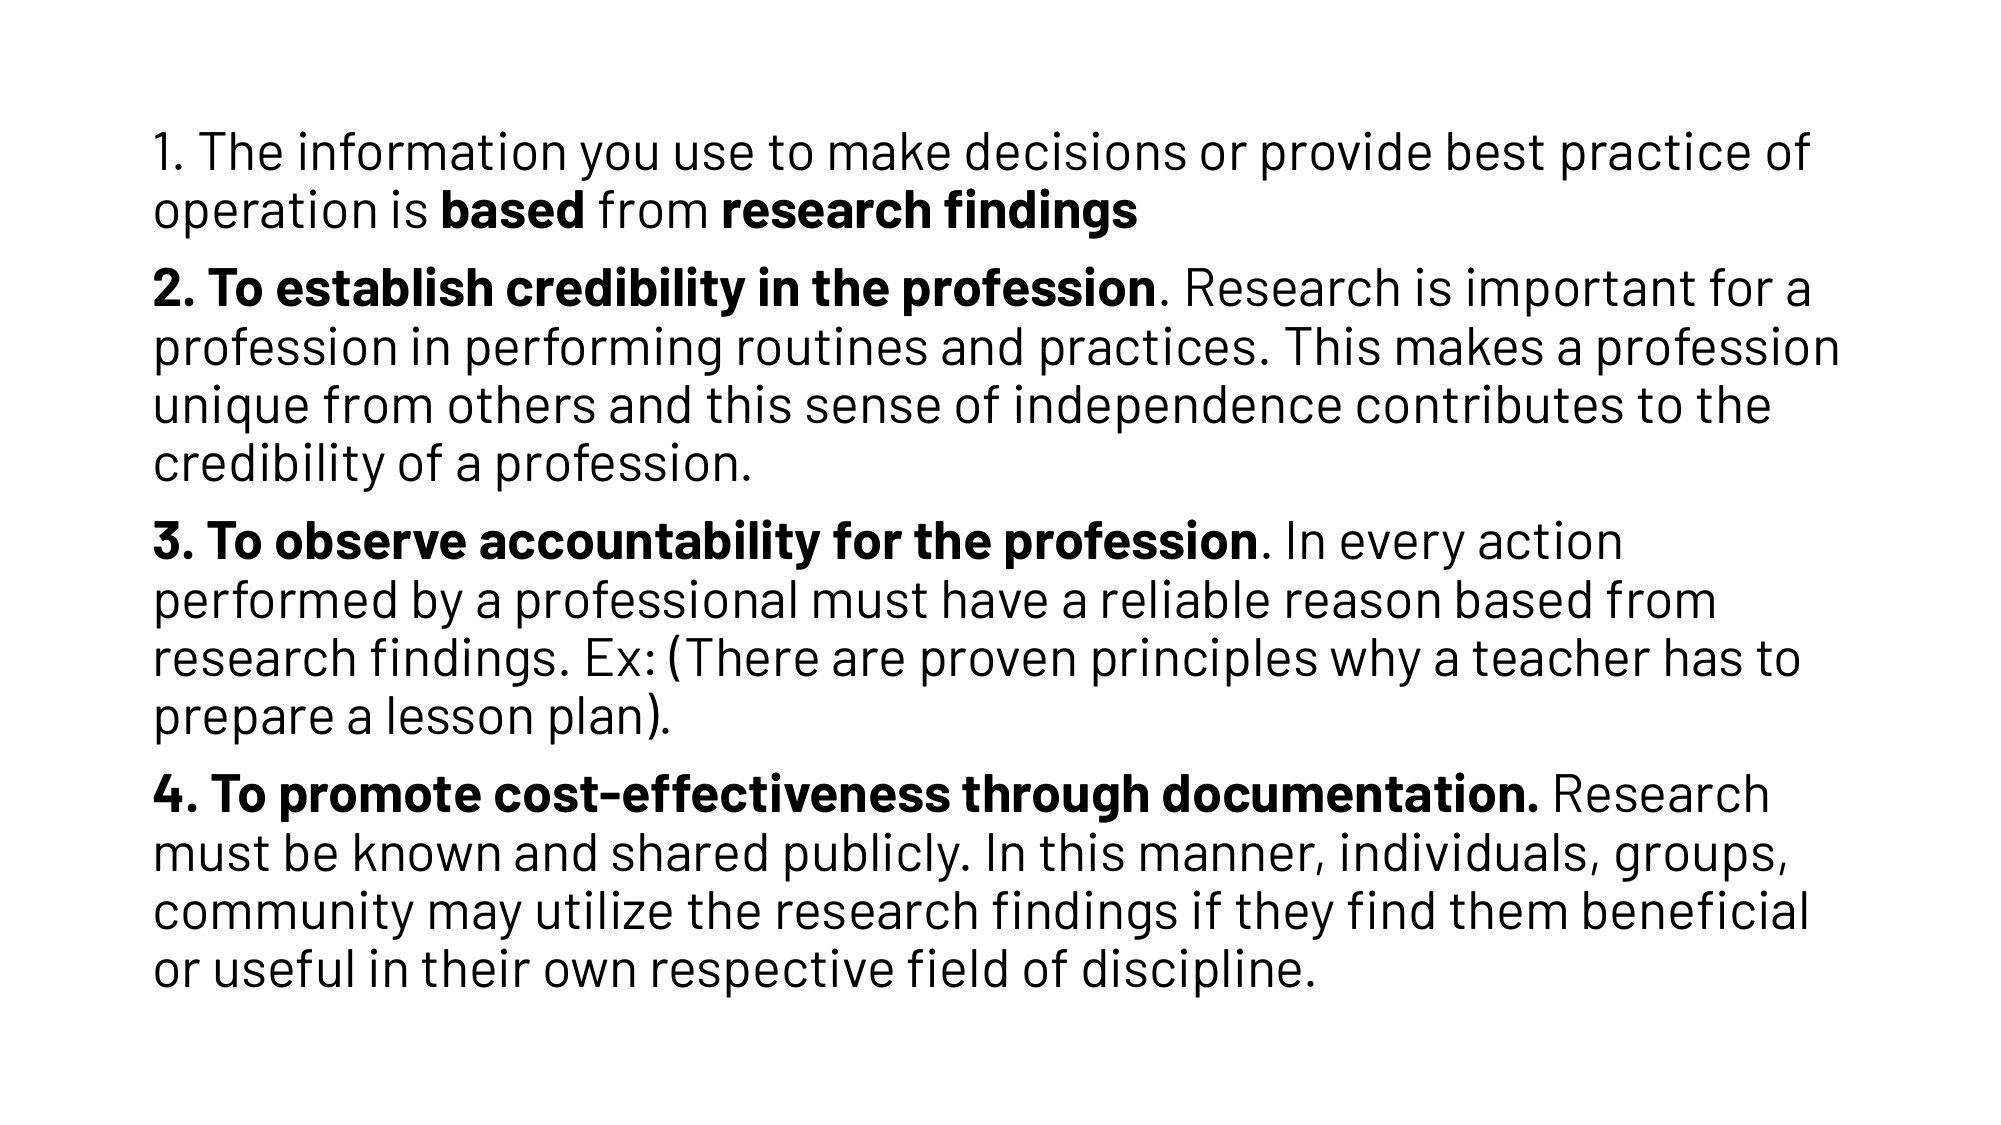

#
1. The information you use to make decisions or provide best practice of operation is based from research findings
2. To establish credibility in the profession. Research is important for a profession in performing routines and practices. This makes a profession unique from others and this sense of independence contributes to the credibility of a profession.
3. To observe accountability for the profession. In every action performed by a professional must have a reliable reason based from research findings. Ex: (There are proven principles why a teacher has to prepare a lesson plan).
4. To promote cost-effectiveness through documentation. Research must be known and shared publicly. In this manner, individuals, groups, community may utilize the research findings if they find them beneficial or useful in their own respective field of discipline.